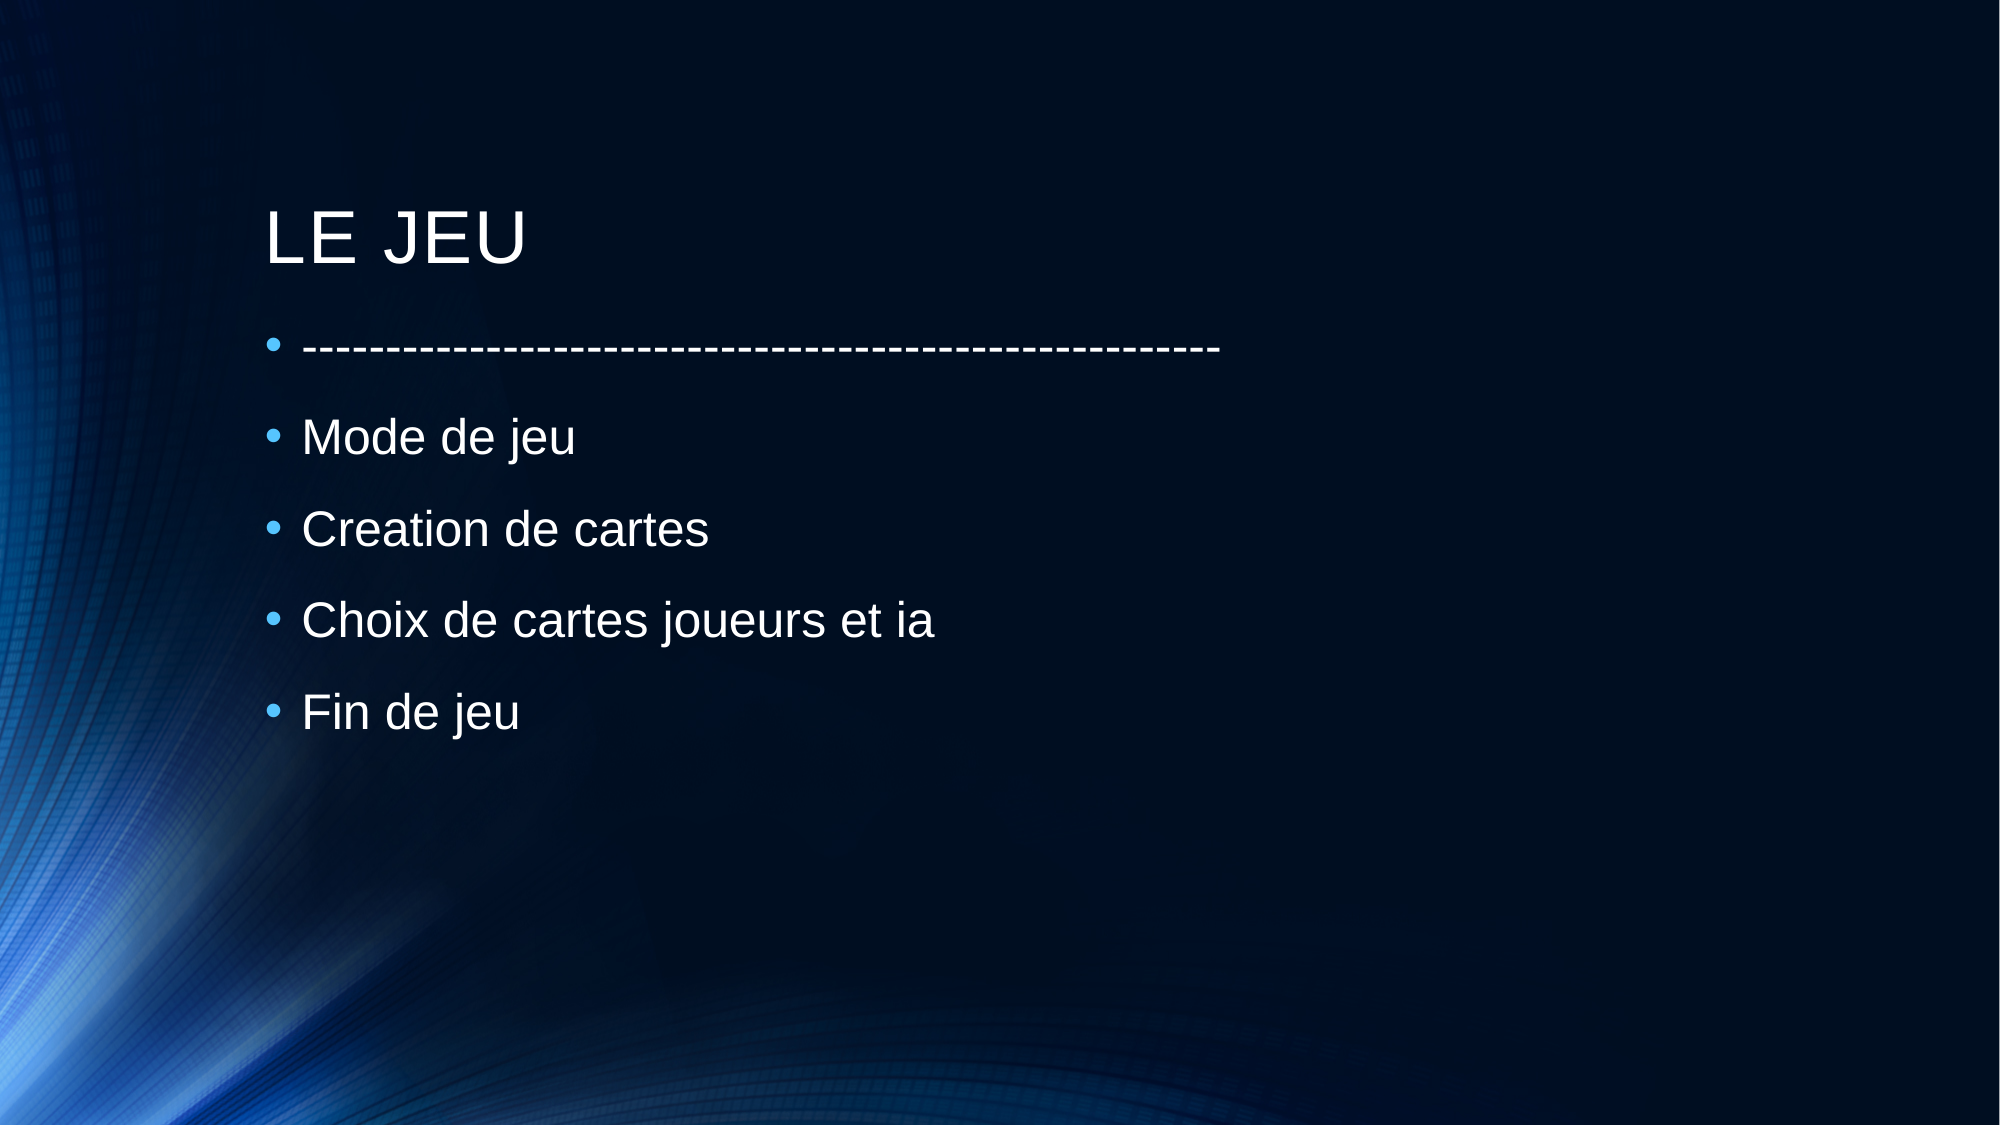

# LE JEU
-------------------------------------------------------
Mode de jeu
Creation de cartes
Choix de cartes joueurs et ia
Fin de jeu